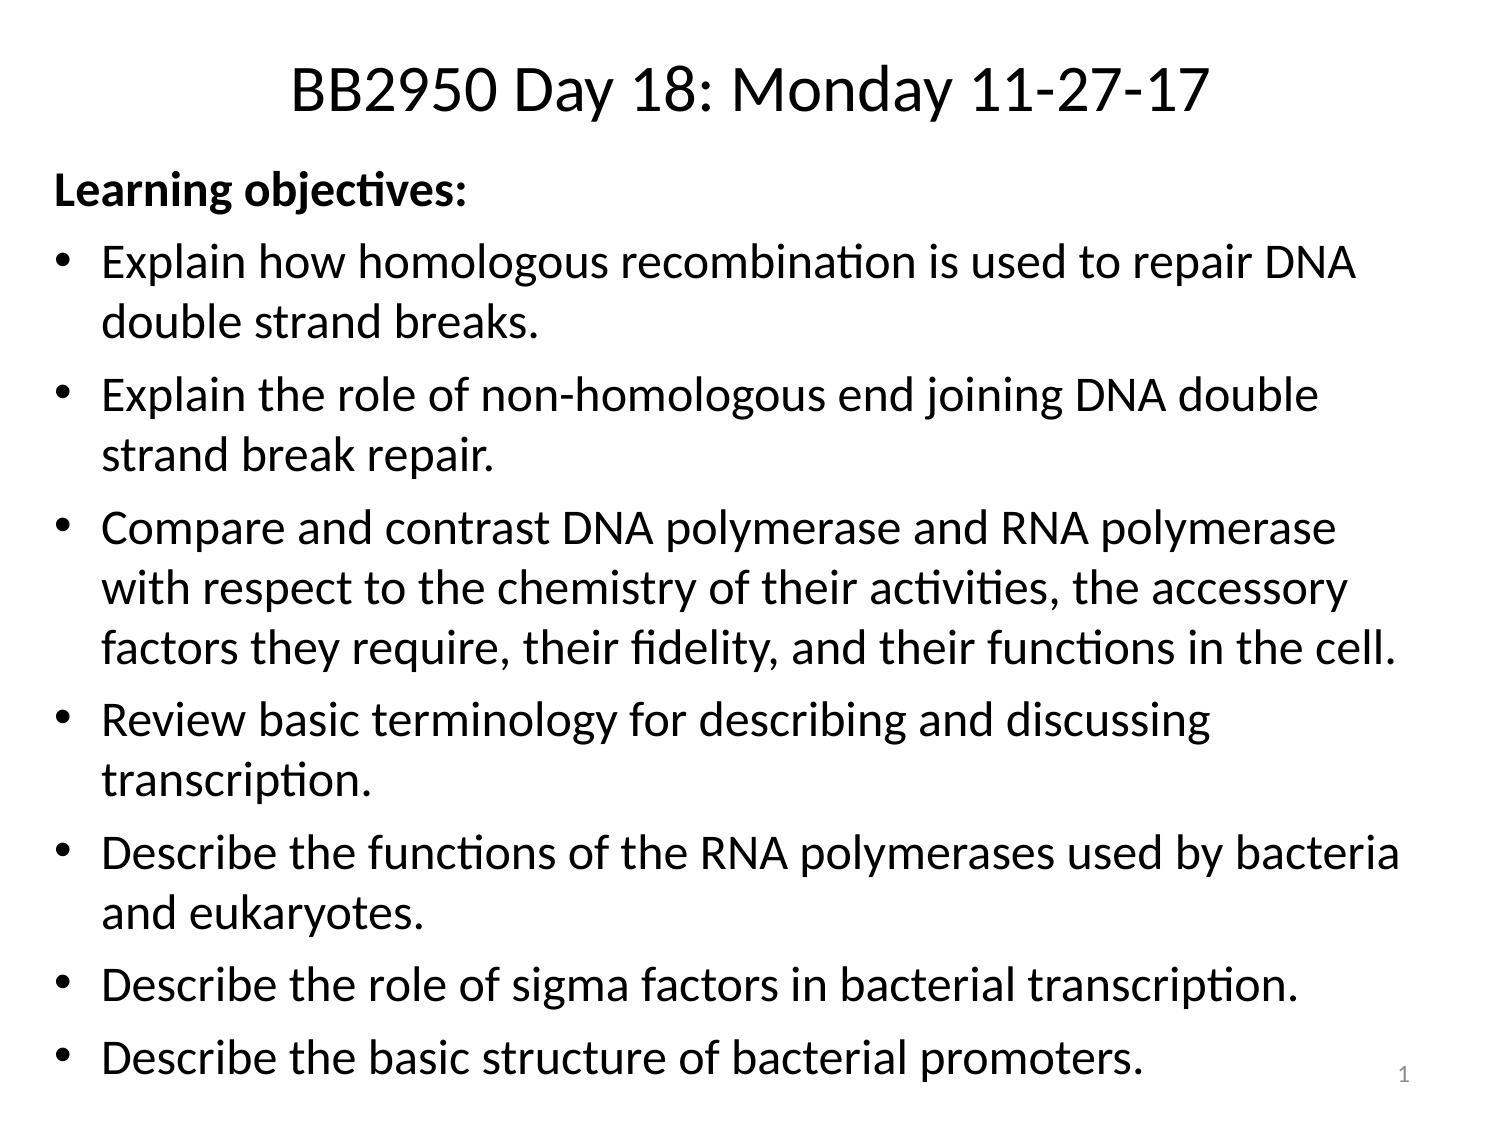

BB2950 Day 18: Monday 11-27-17
Learning objectives:
Explain how homologous recombination is used to repair DNA double strand breaks.
Explain the role of non-homologous end joining DNA double strand break repair.
Compare and contrast DNA polymerase and RNA polymerase with respect to the chemistry of their activities, the accessory factors they require, their fidelity, and their functions in the cell.
Review basic terminology for describing and discussing transcription.
Describe the functions of the RNA polymerases used by bacteria and eukaryotes.
Describe the role of sigma factors in bacterial transcription.
Describe the basic structure of bacterial promoters.

1